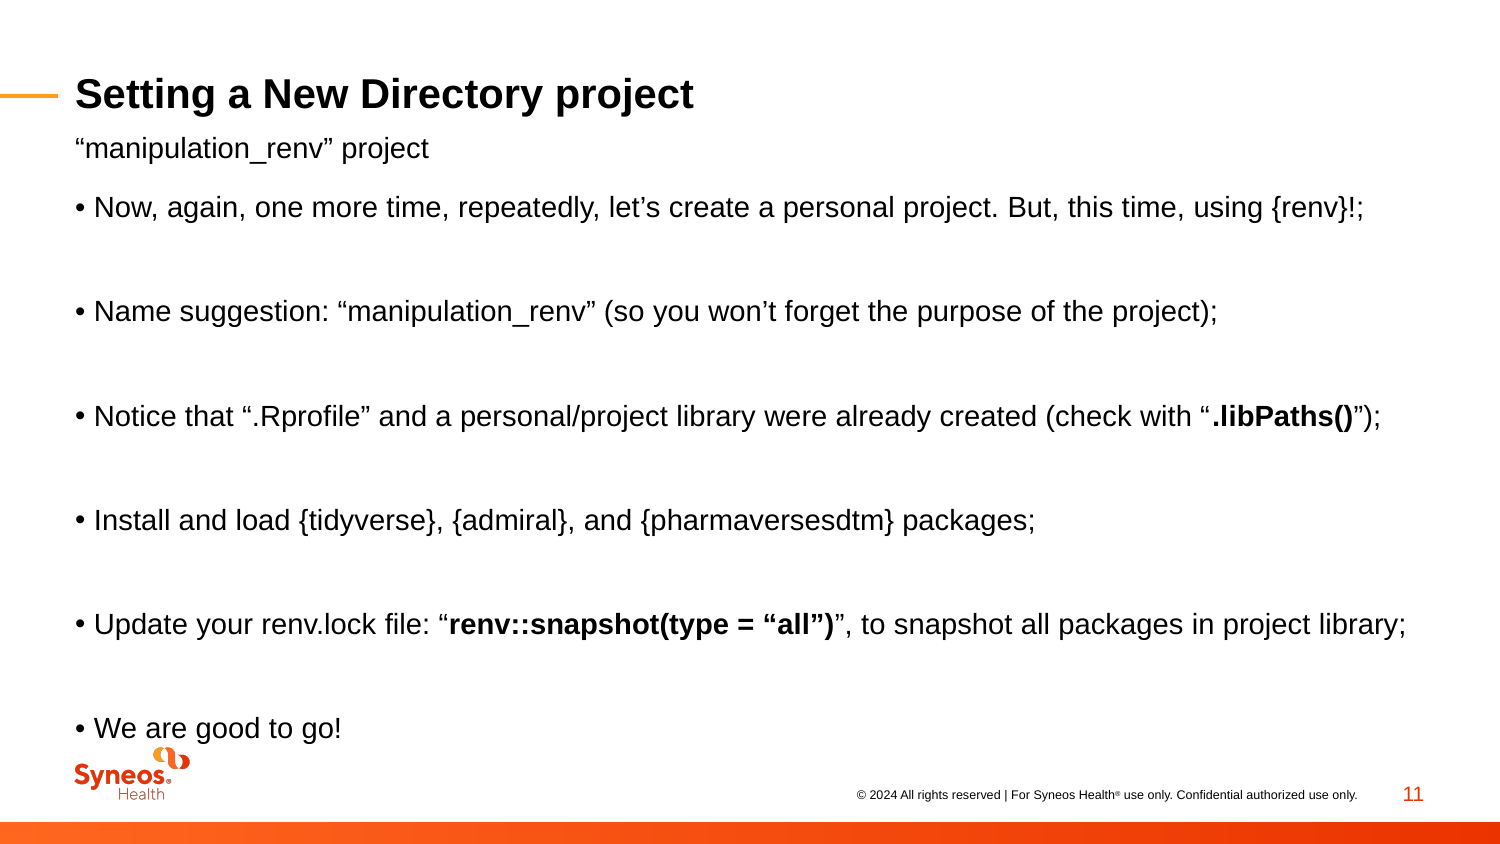

# Setting a New Directory project
“manipulation_renv” project
Now, again, one more time, repeatedly, let’s create a personal project. But, this time, using {renv}!;

Name suggestion: “manipulation_renv” (so you won’t forget the purpose of the project);

Notice that “.Rprofile” and a personal/project library were already created (check with “.libPaths()”);

Install and load {tidyverse}, {admiral}, and {pharmaversesdtm} packages;

Update your renv.lock file: “renv::snapshot(type = “all”)”, to snapshot all packages in project library;

We are good to go!